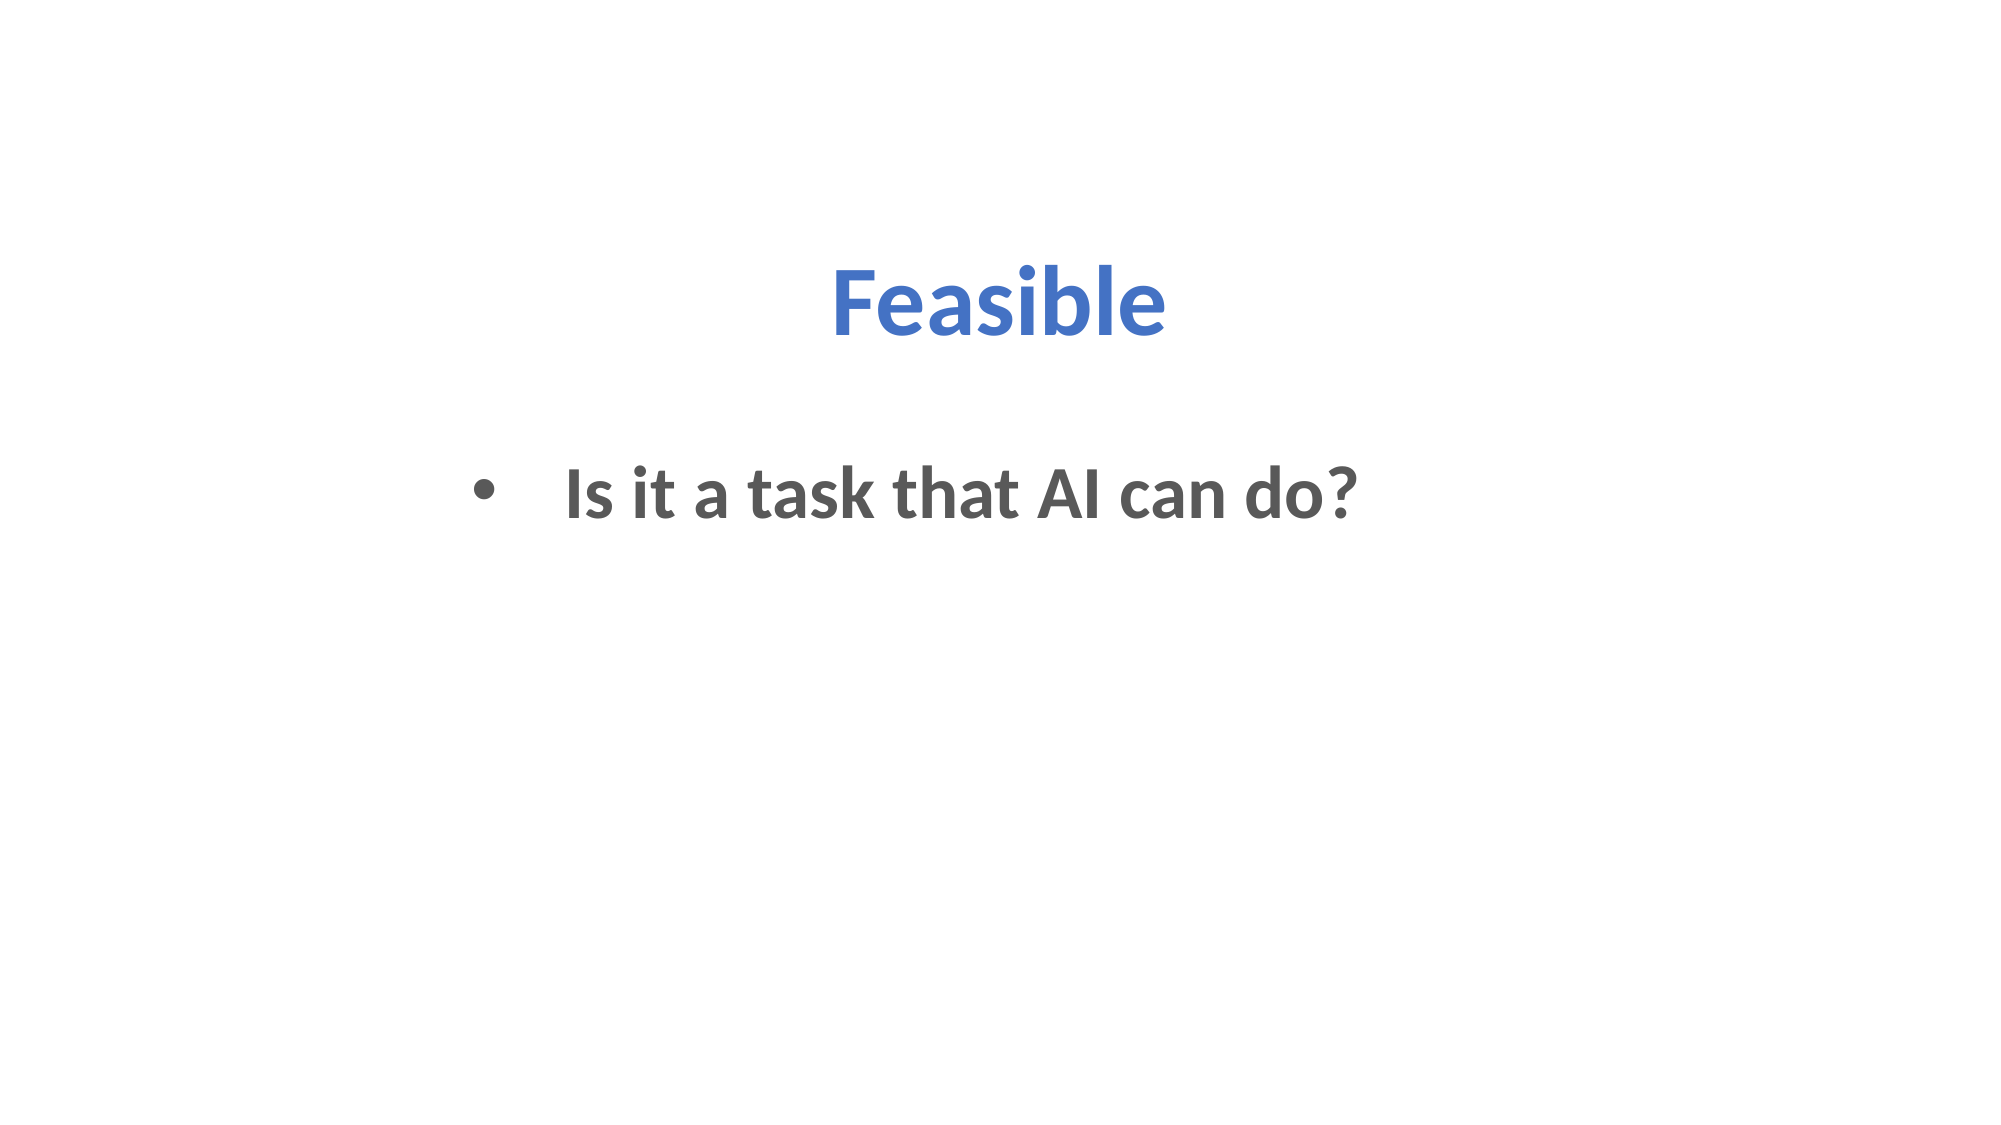

Feasible
Is it a task that AI can do?